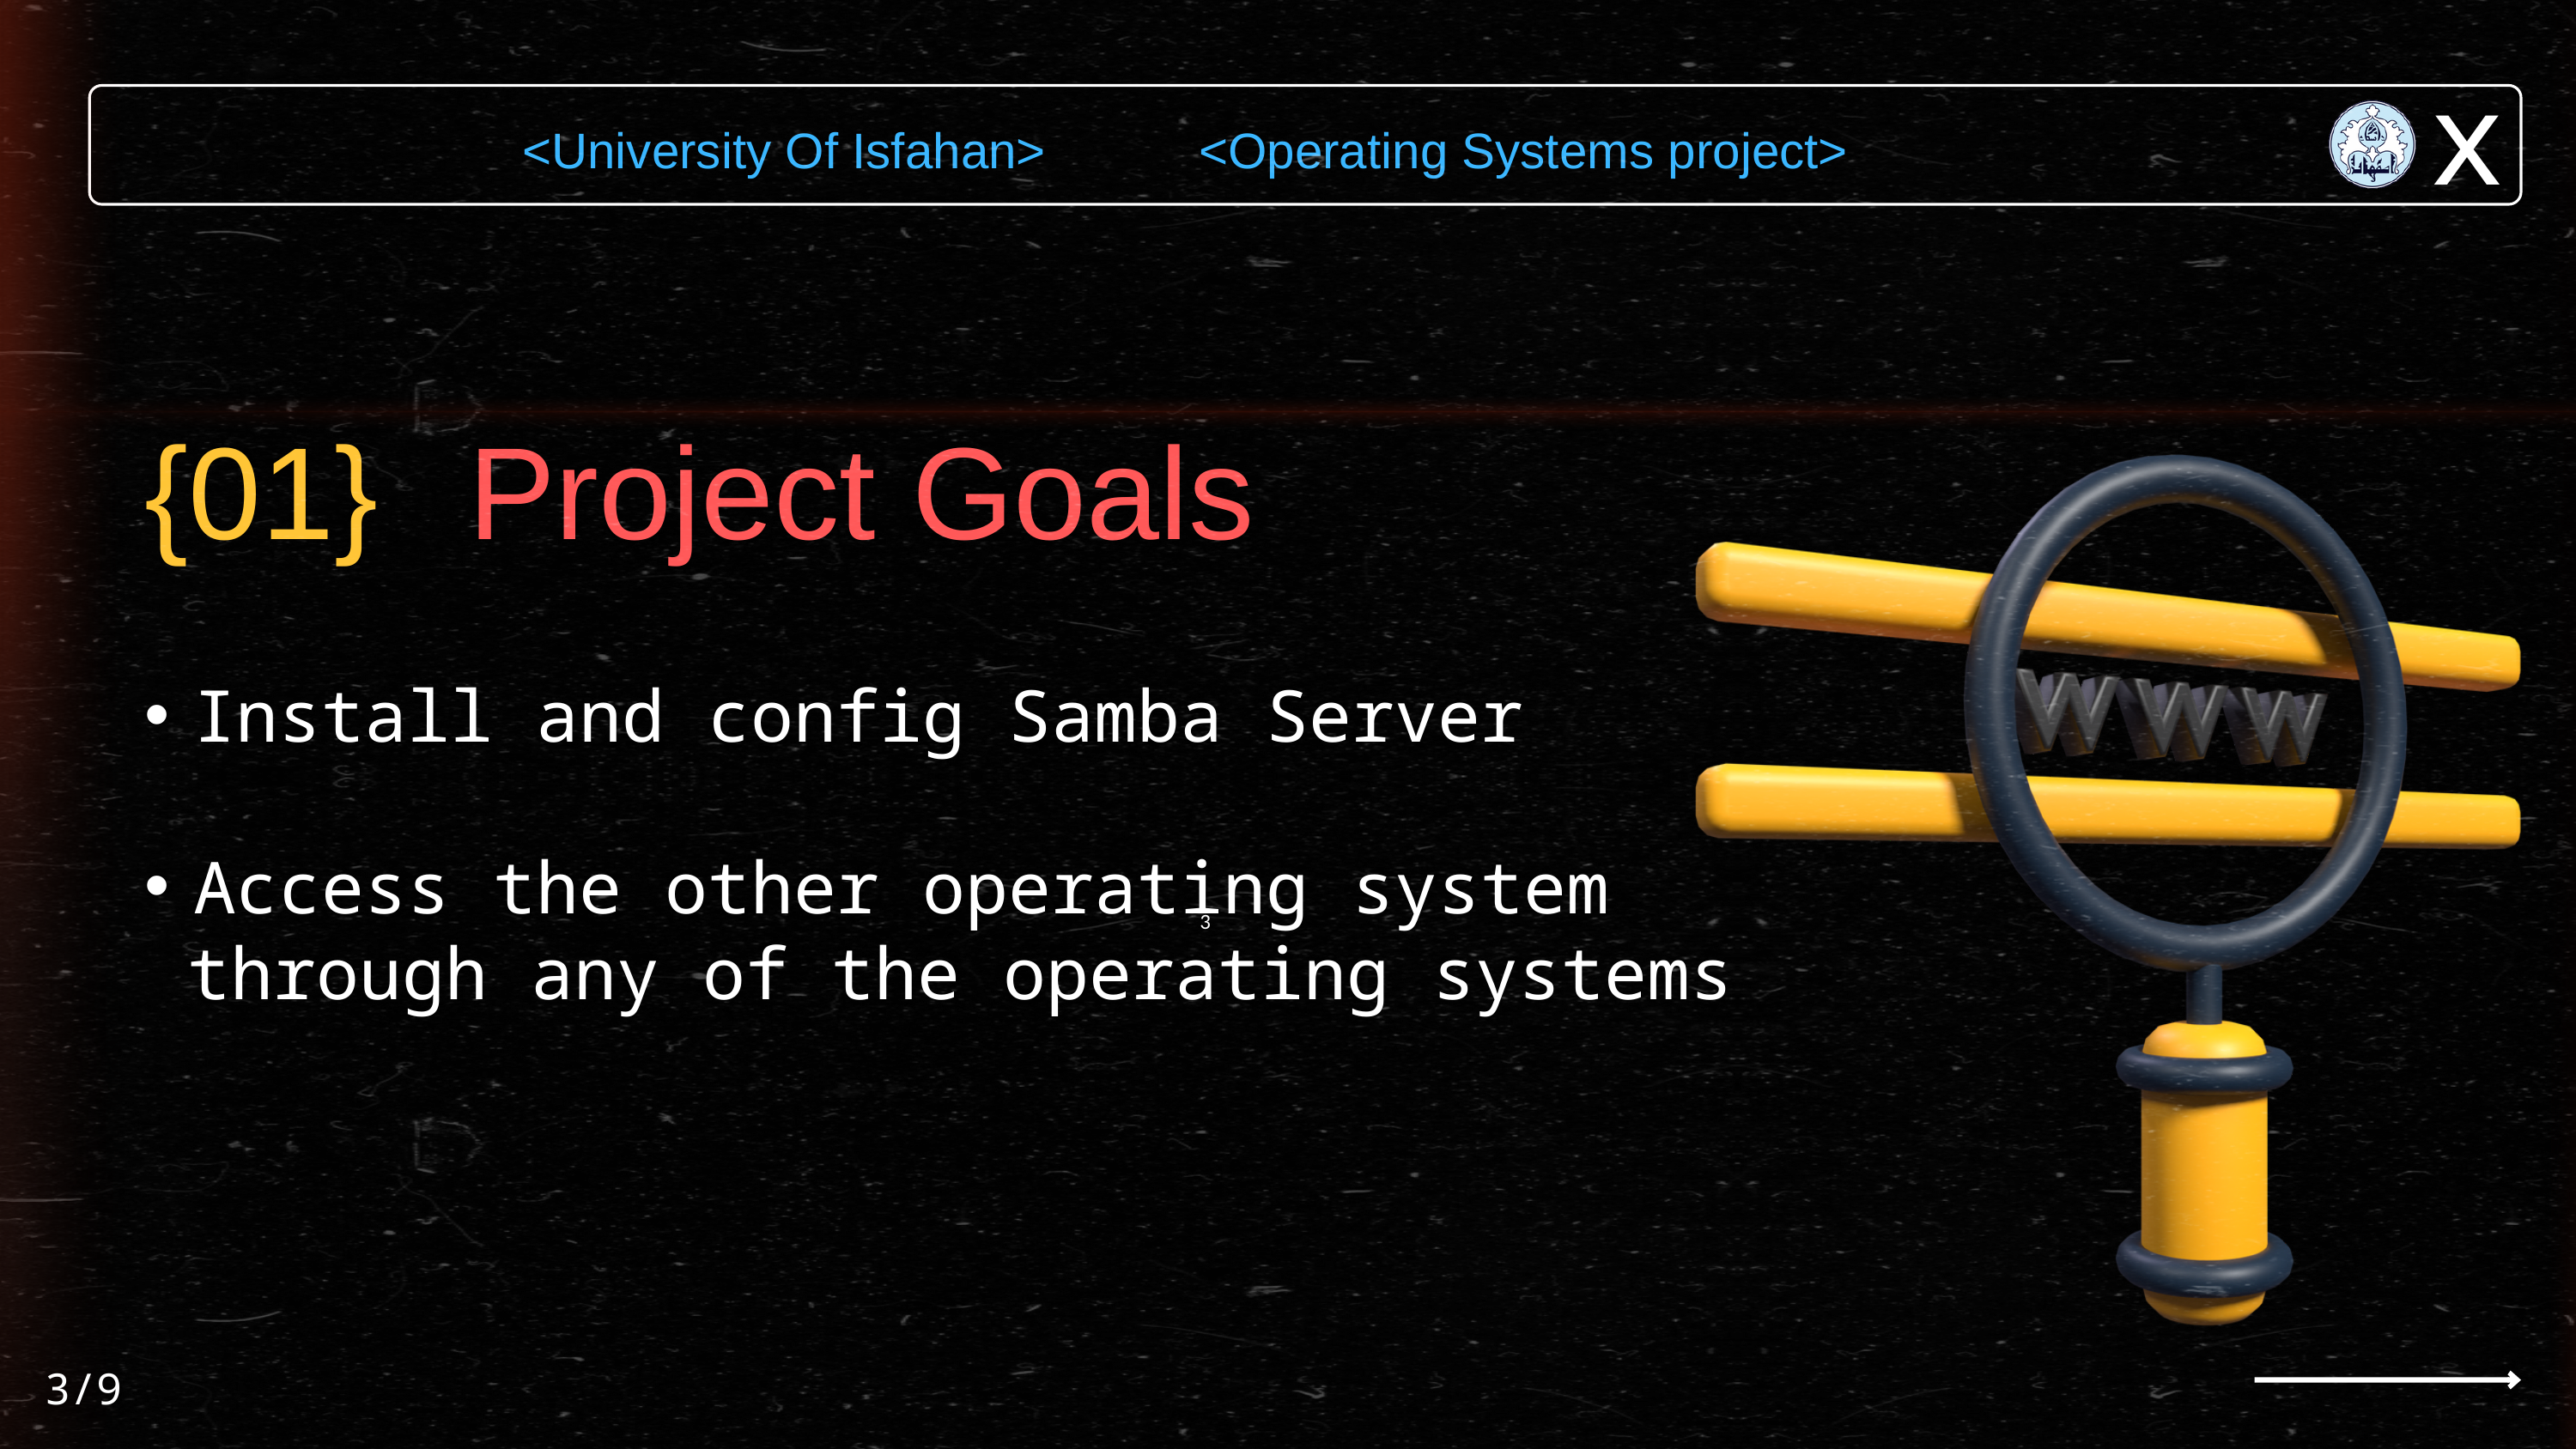

x

<University Of Isfahan>           <Operating Systems project>

{01}
Project Goals

Install and config Samba Server

Access the other operating system
 through any of the operating systems
3
3/9